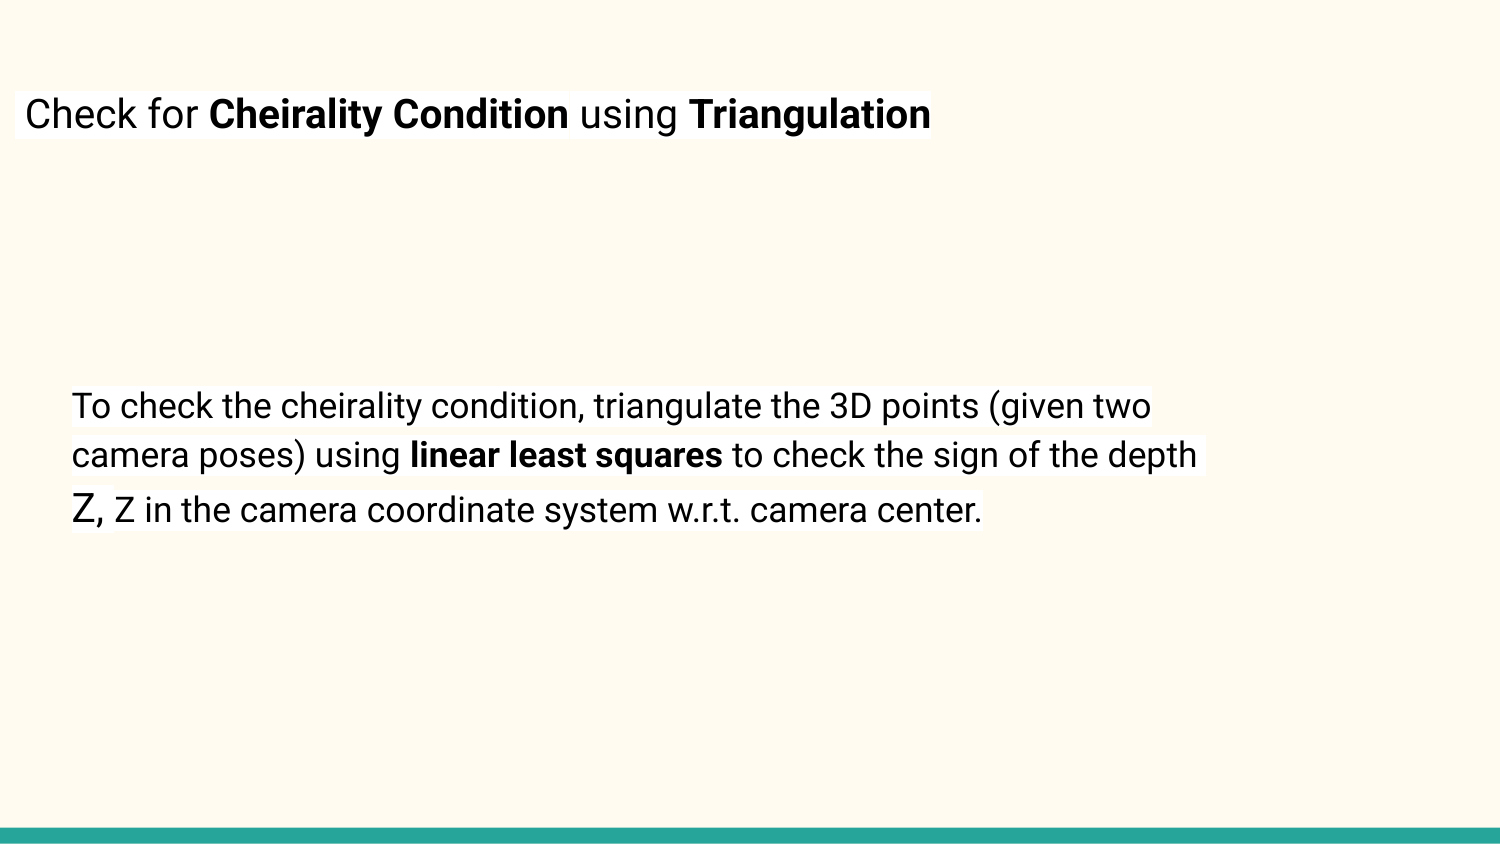

Check for Cheirality Condition using Triangulation

To check the cheirality condition, triangulate the 3D points (given two camera poses) using linear least squares to check the sign of the depth
Z, Z in the camera coordinate system w.r.t. camera center.